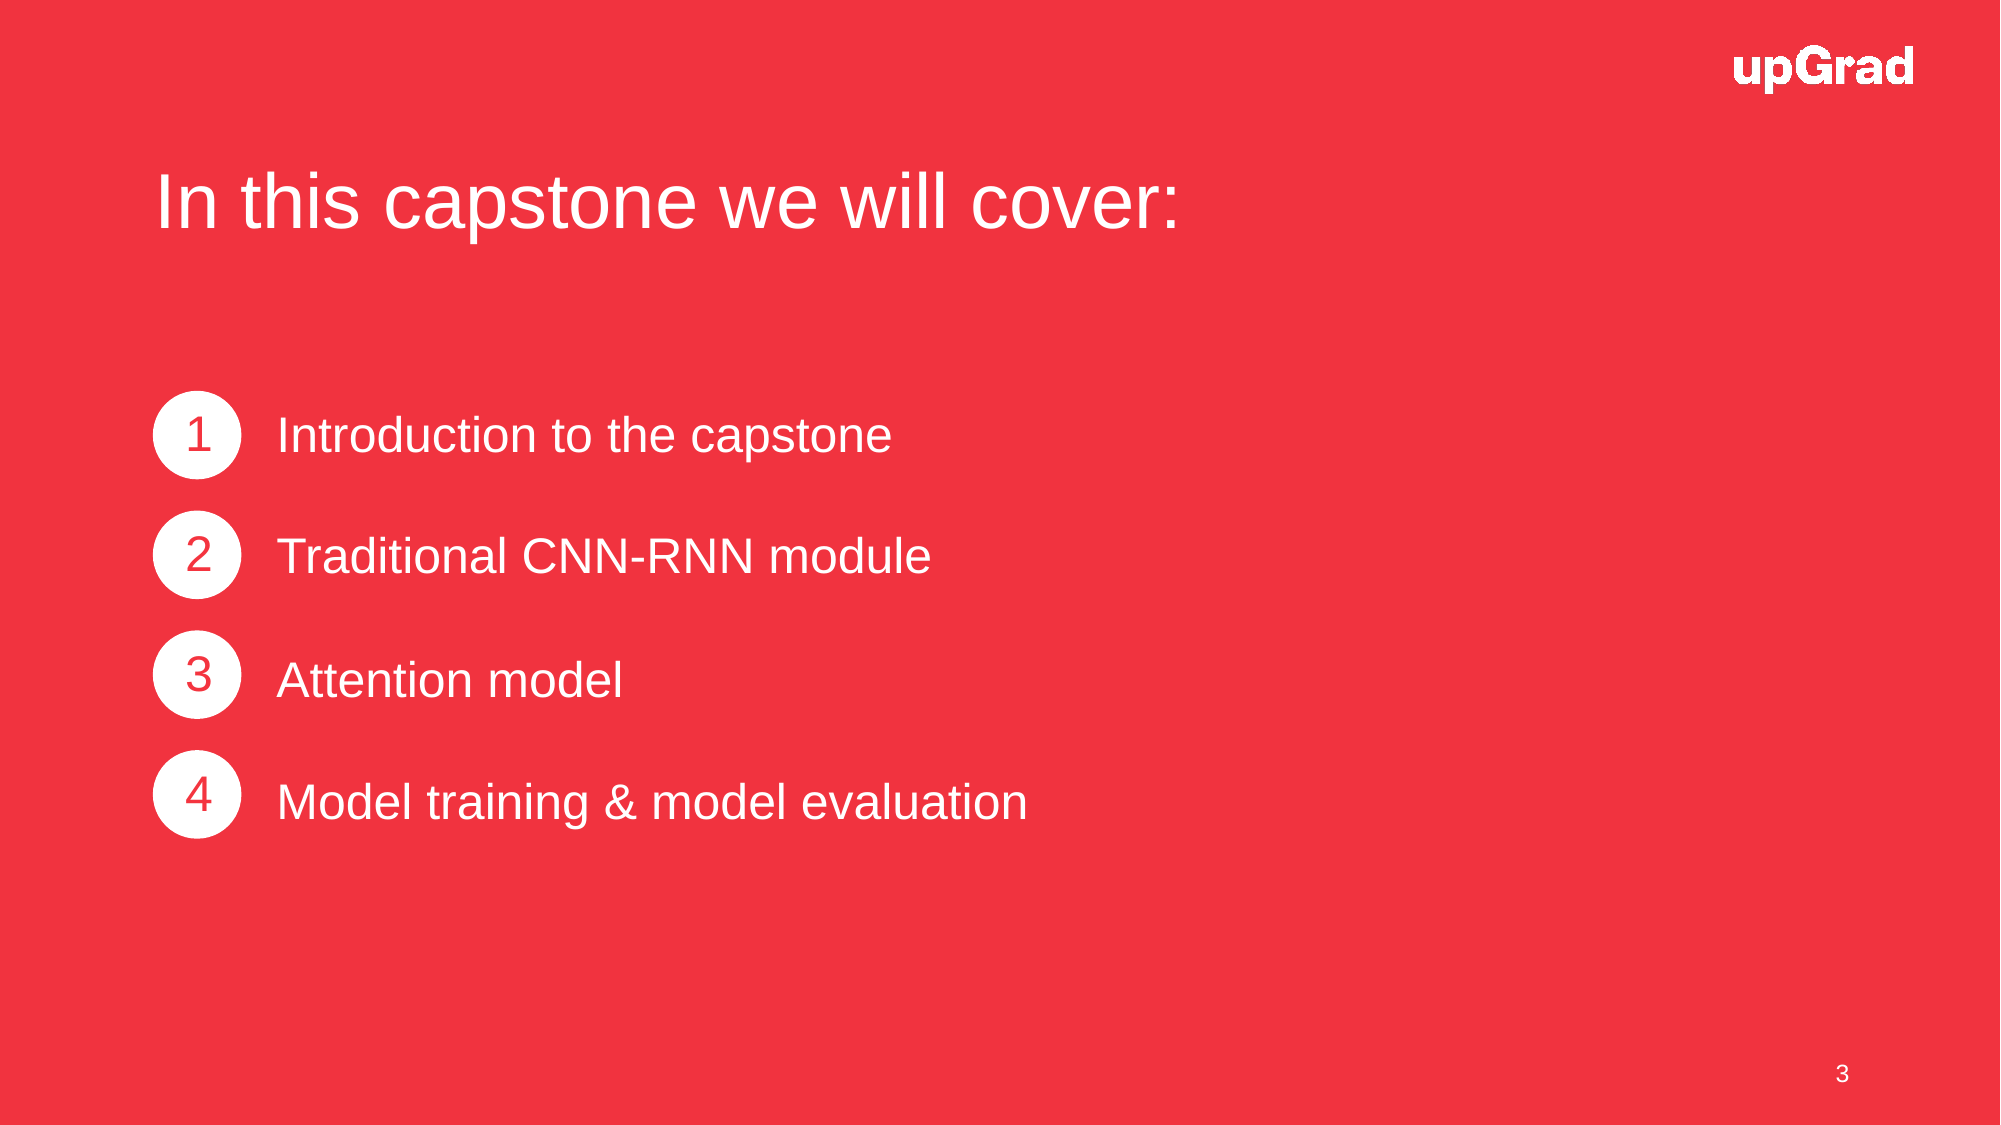

In this capstone we will cover:

1
Introduction to the capstone

2
Traditional CNN-RNN module

3
Attention model

4
Model training & model evaluation
3